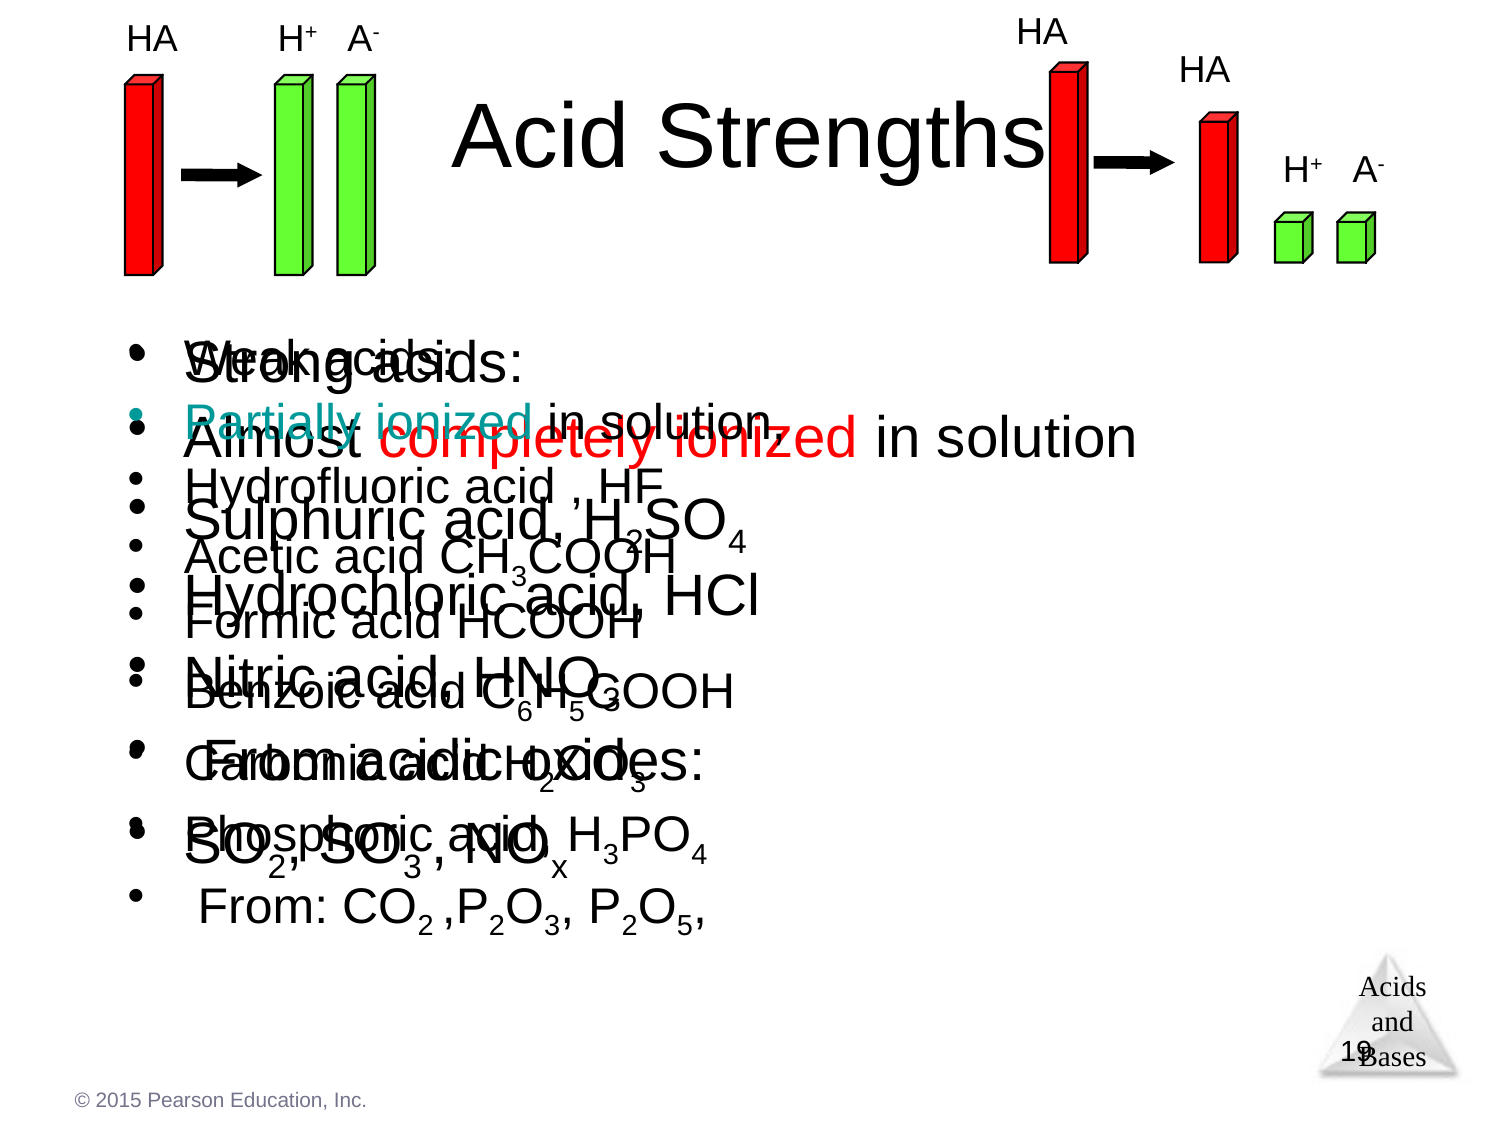

HA
HA
H+     A-
# Acid Strengths
HA

H+     A-

Strong acids:
Almost completely ionized in solution
Sulphuric acid, H2SO4
Hydrochloric acid, HCl
Nitric acid, HNO3
  From acidic oxides:
SO2, SO3 , NOx

Weak acids:
Partially ionized in solution,
Hydrofluoric acid , HF
Acetic acid CH3COOH
Formic acid HCOOH
Benzoic acid C6H5COOH
Carbonic acid H2CO3
Phosphoric acid, H3PO4
 From: CO2 ,P2O3, P2O5,
19